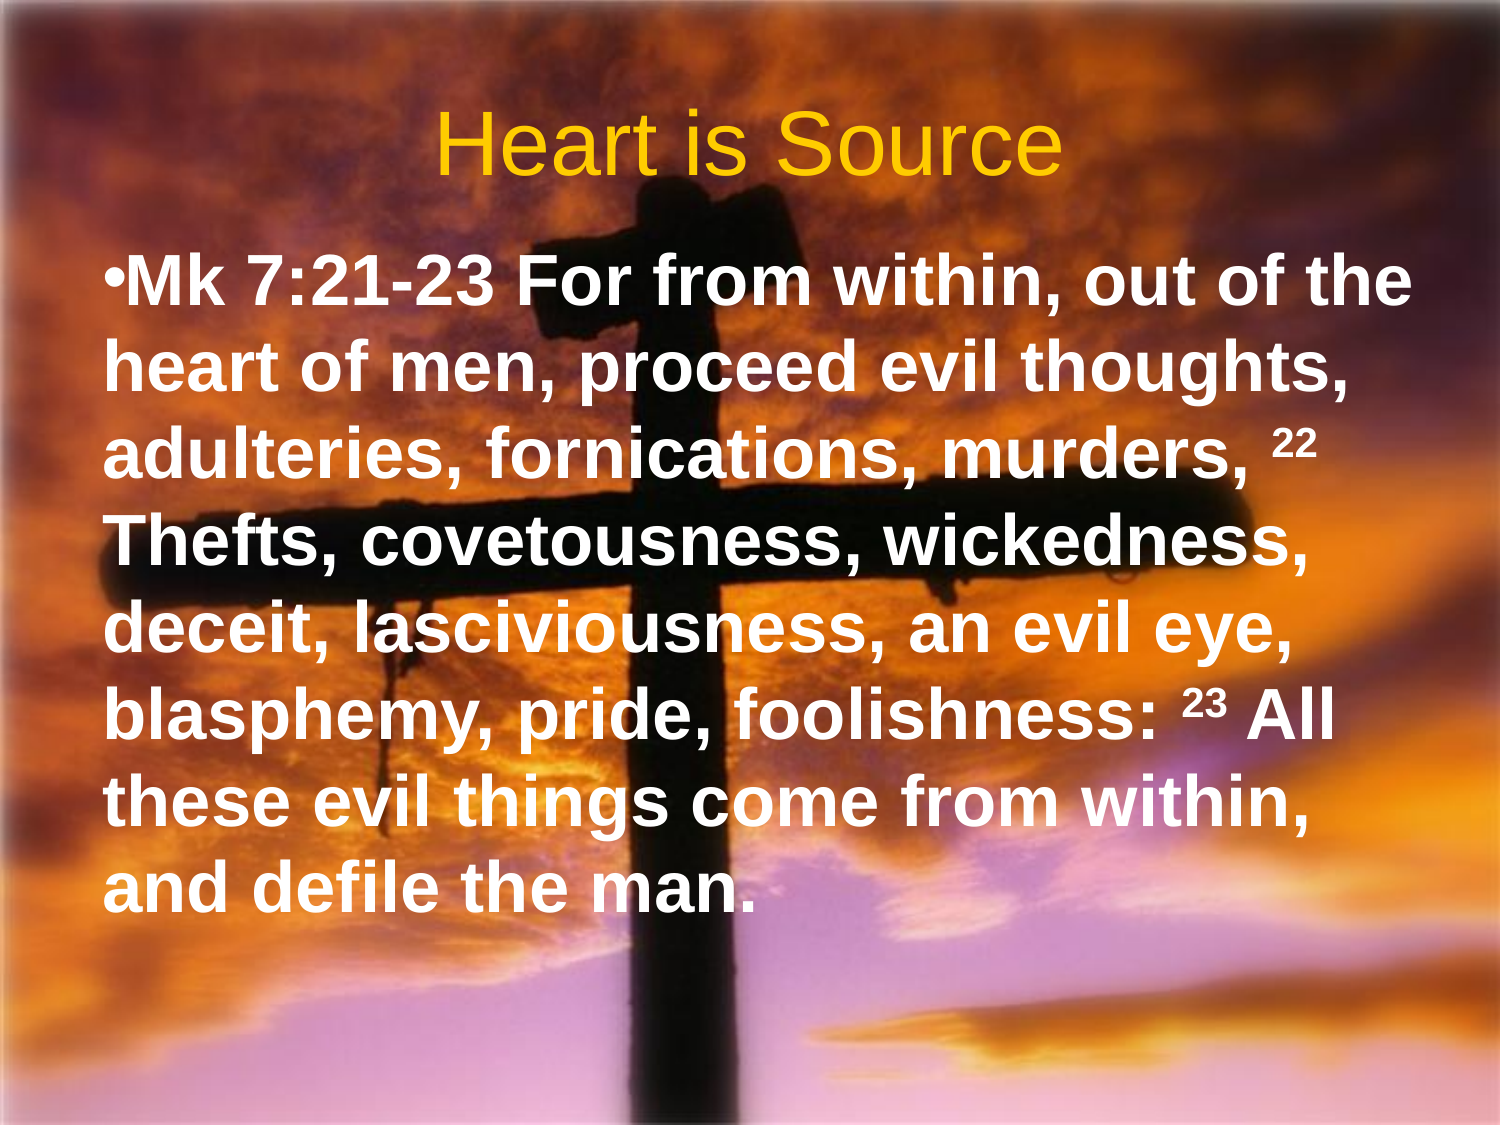

# Heart is Source
Mk 7:21-23 For from within, out of the heart of men, proceed evil thoughts, adulteries, fornications, murders, 22 Thefts, covetousness﻿﻿, wickedness, deceit, lasciviousness, an evil eye, blasphemy, pride, foolishness: 23 All these evil things come from within, and defile the man.